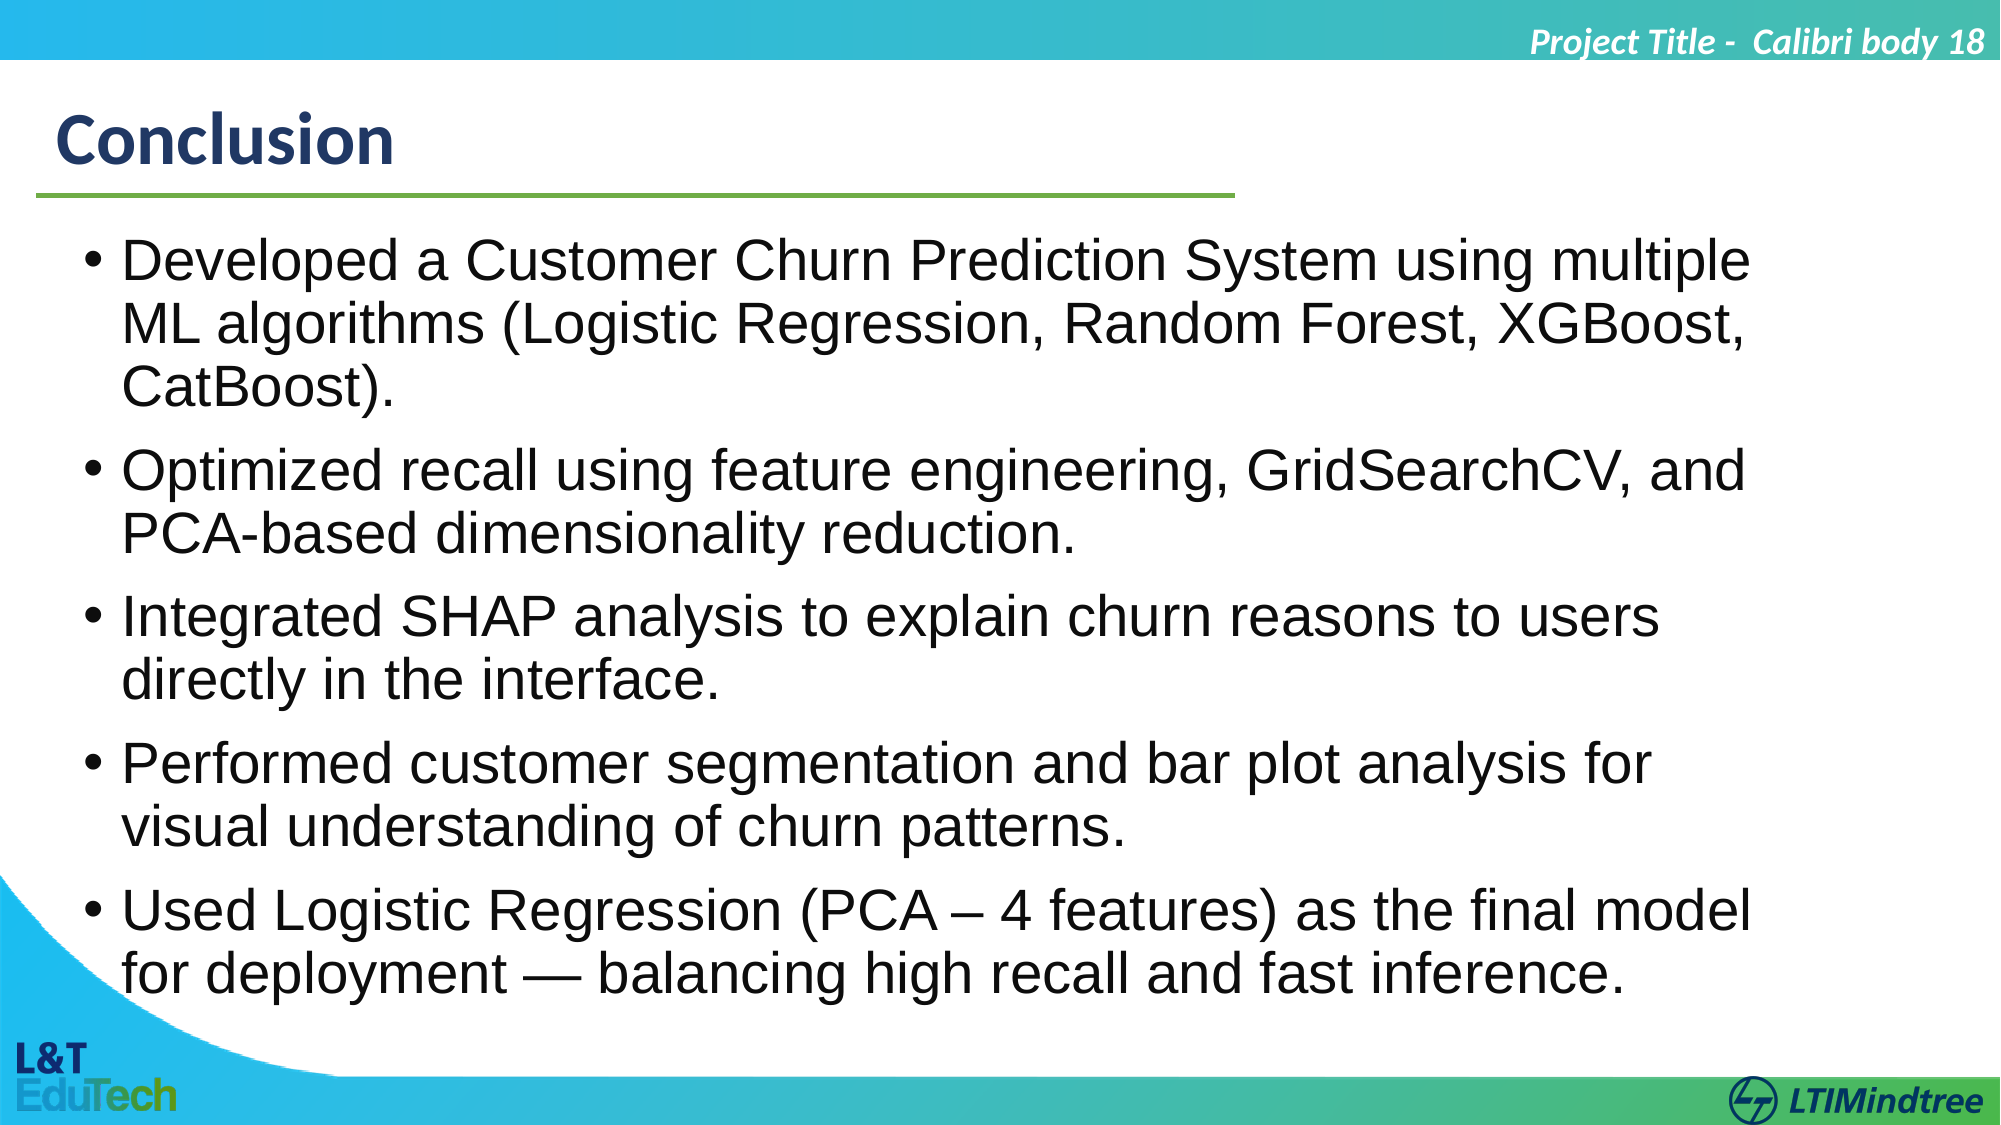

Project Title -  Calibri body 18

Conclusion
Developed a Customer Churn Prediction System using multiple ML algorithms (Logistic Regression, Random Forest, XGBoost, CatBoost).
Optimized recall using feature engineering, GridSearchCV, and PCA-based dimensionality reduction.
Integrated SHAP analysis to explain churn reasons to users directly in the interface.
Performed customer segmentation and bar plot analysis for visual understanding of churn patterns.
Used Logistic Regression (PCA – 4 features) as the final model for deployment — balancing high recall and fast inference.